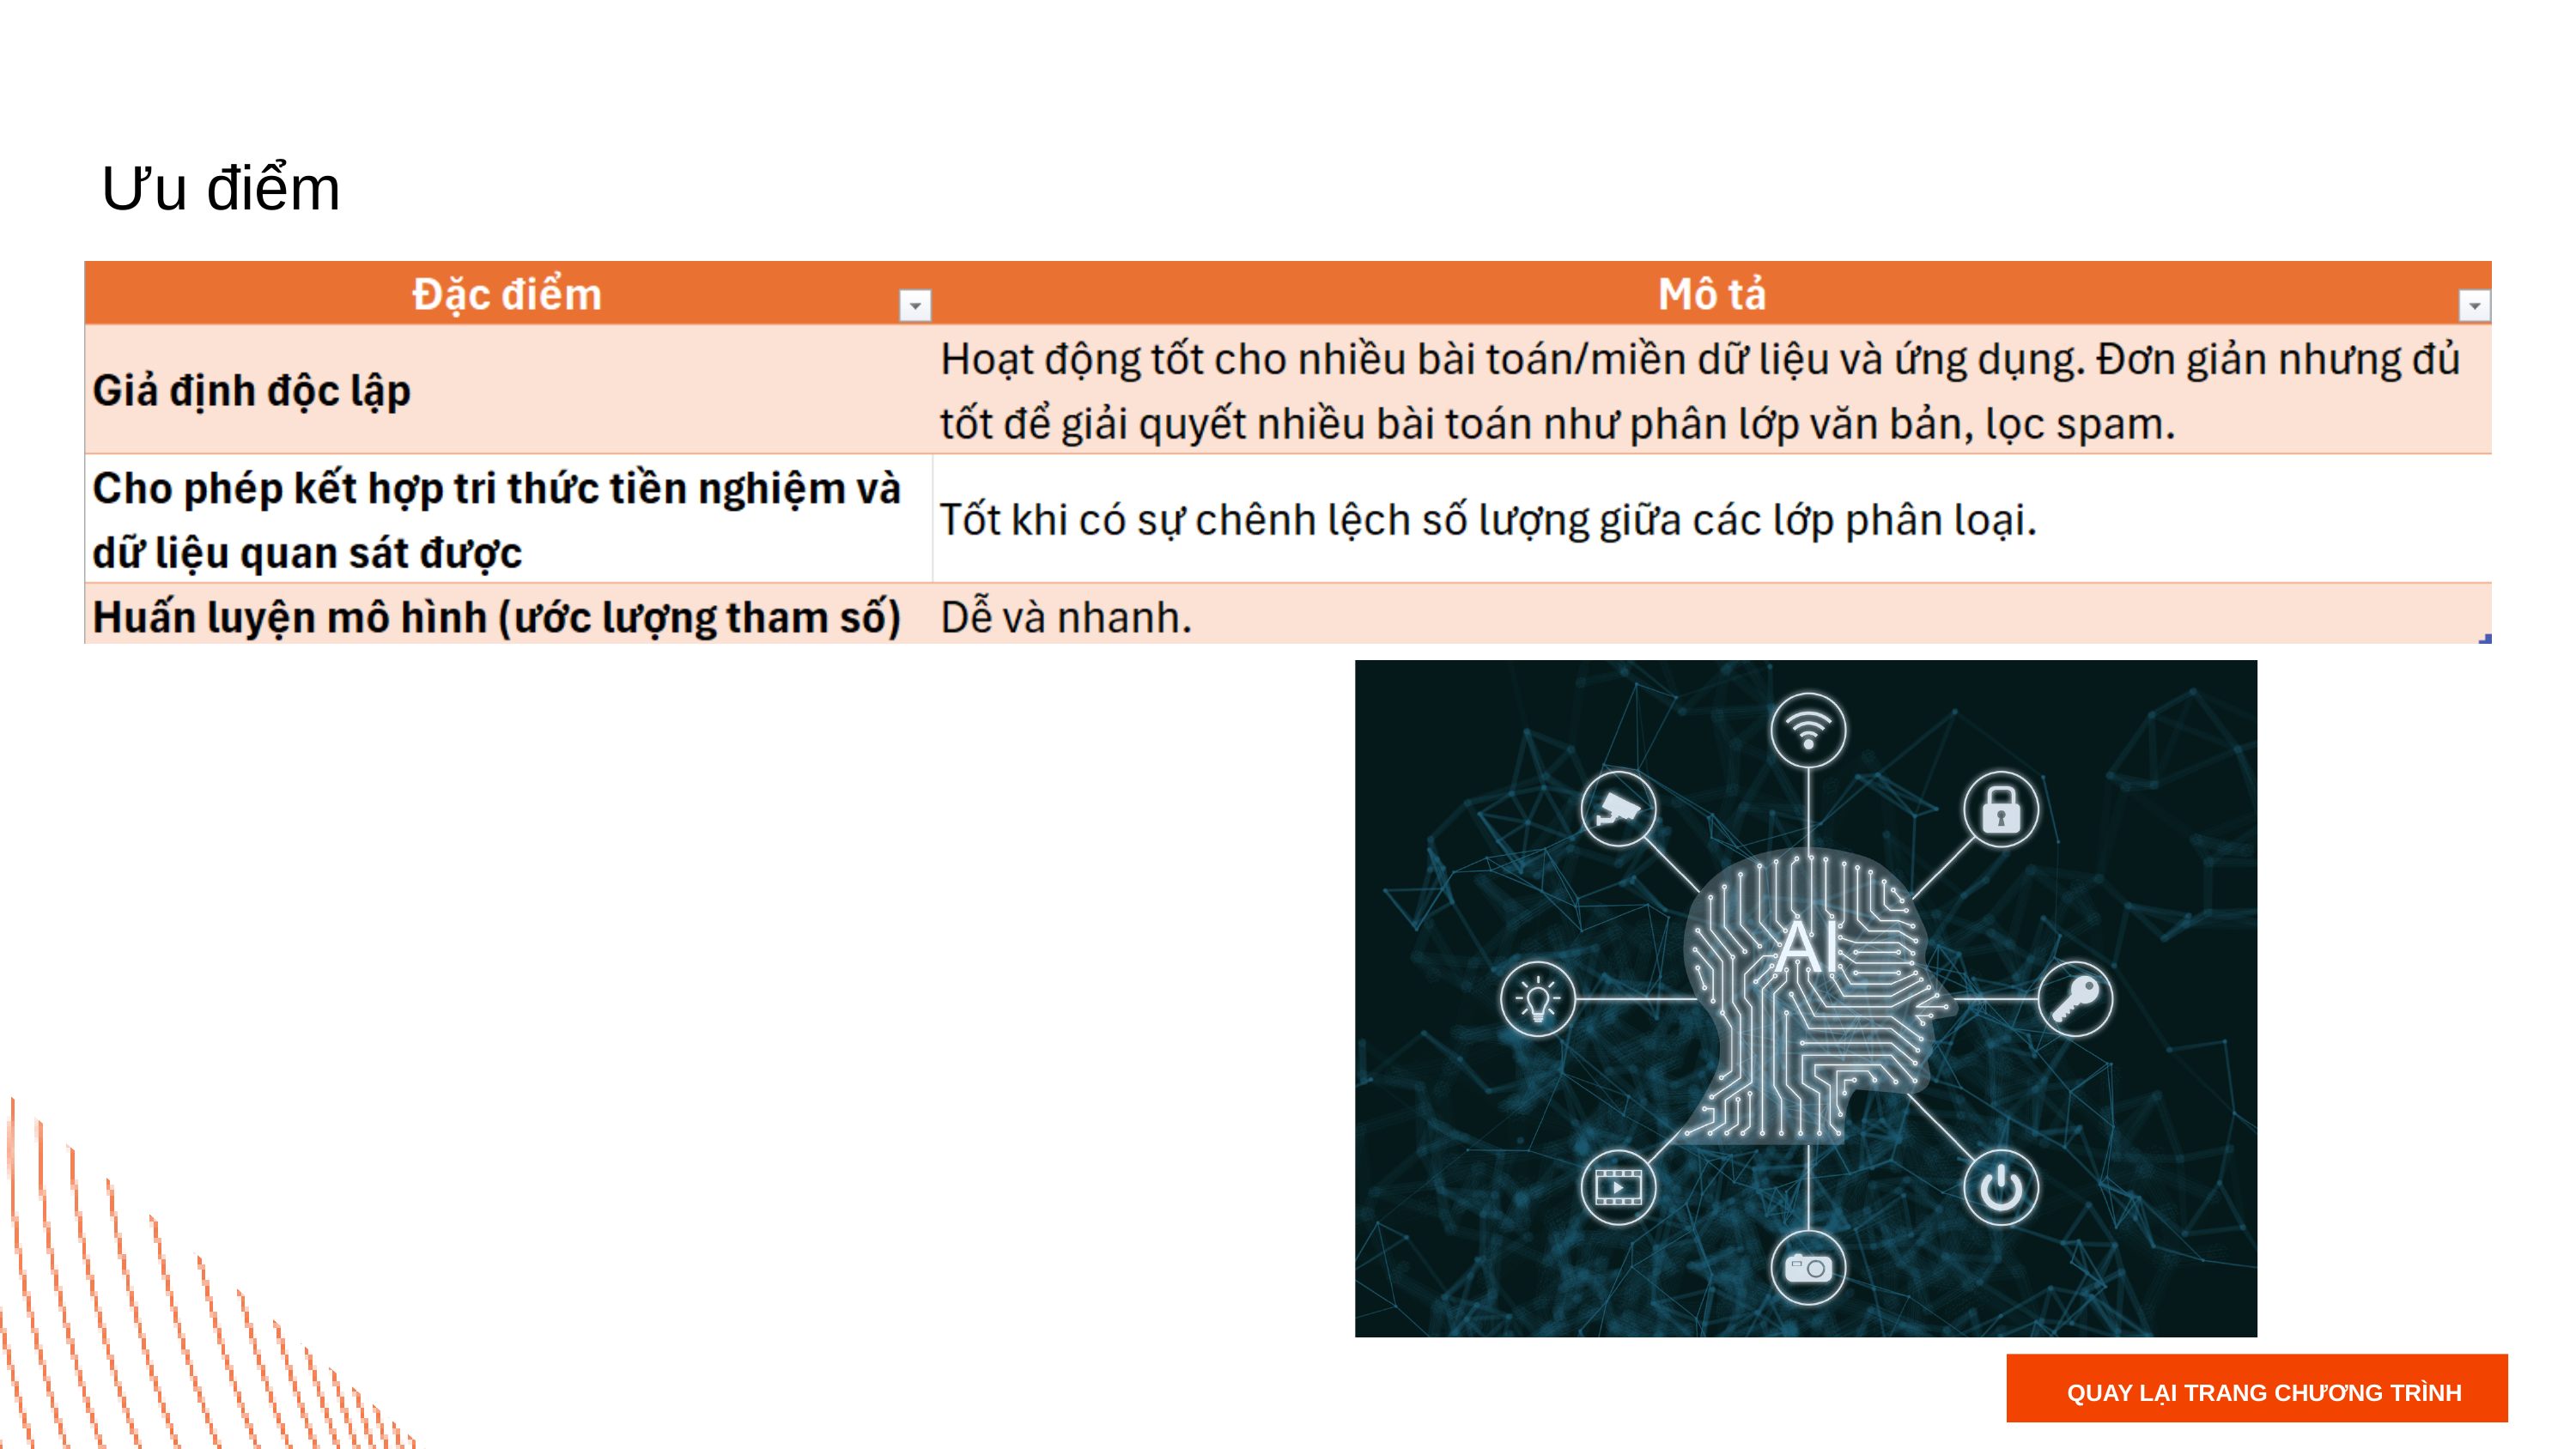

Ưu điểm

QUAY LẠI TRANG CHƯƠNG TRÌNH